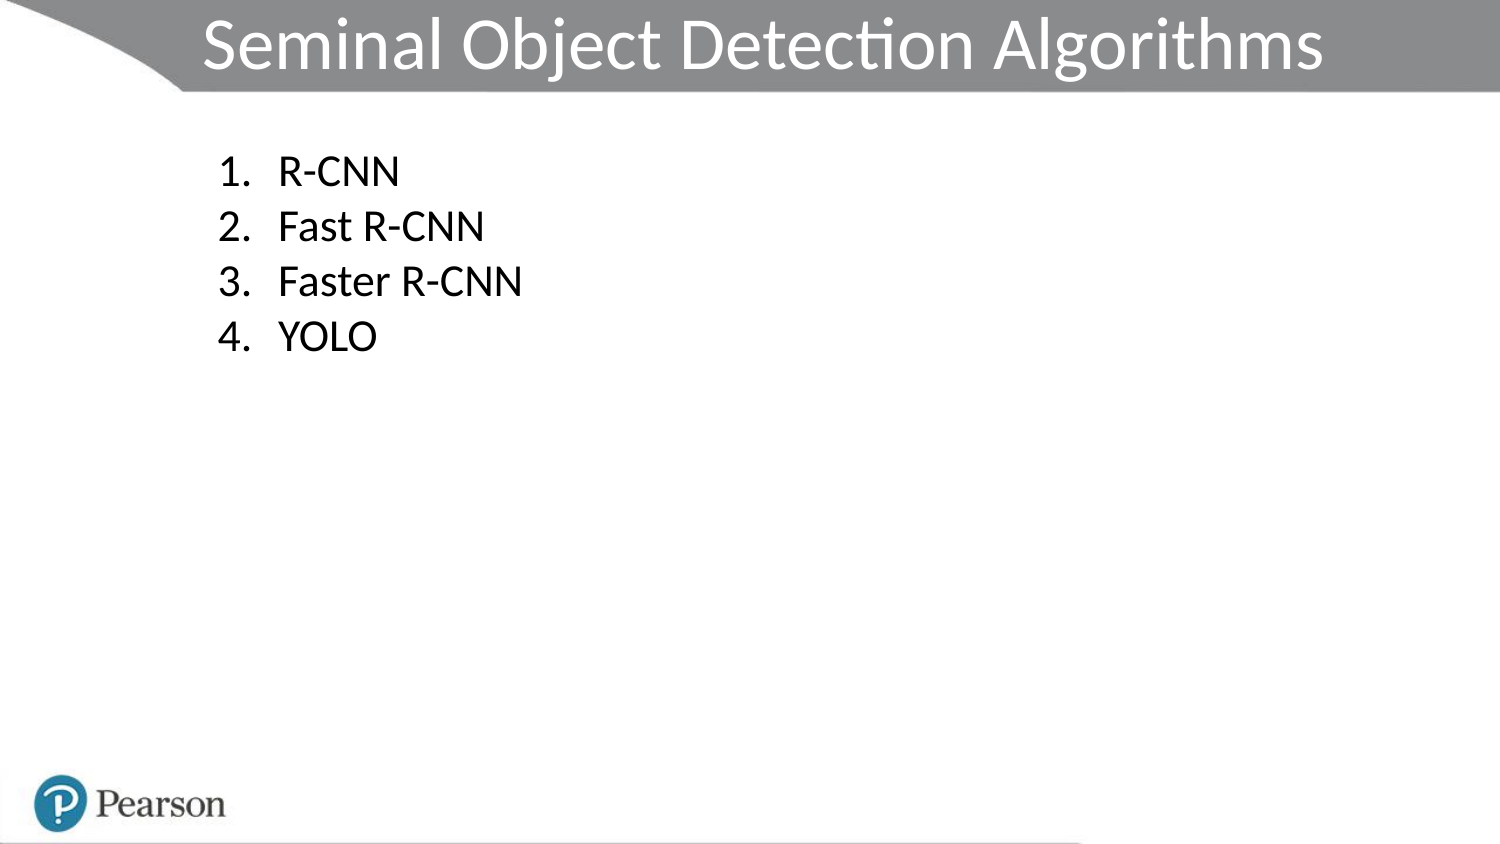

Seminal Object Detection Algorithms
R-CNN
Fast R-CNN
Faster R-CNN
YOLO